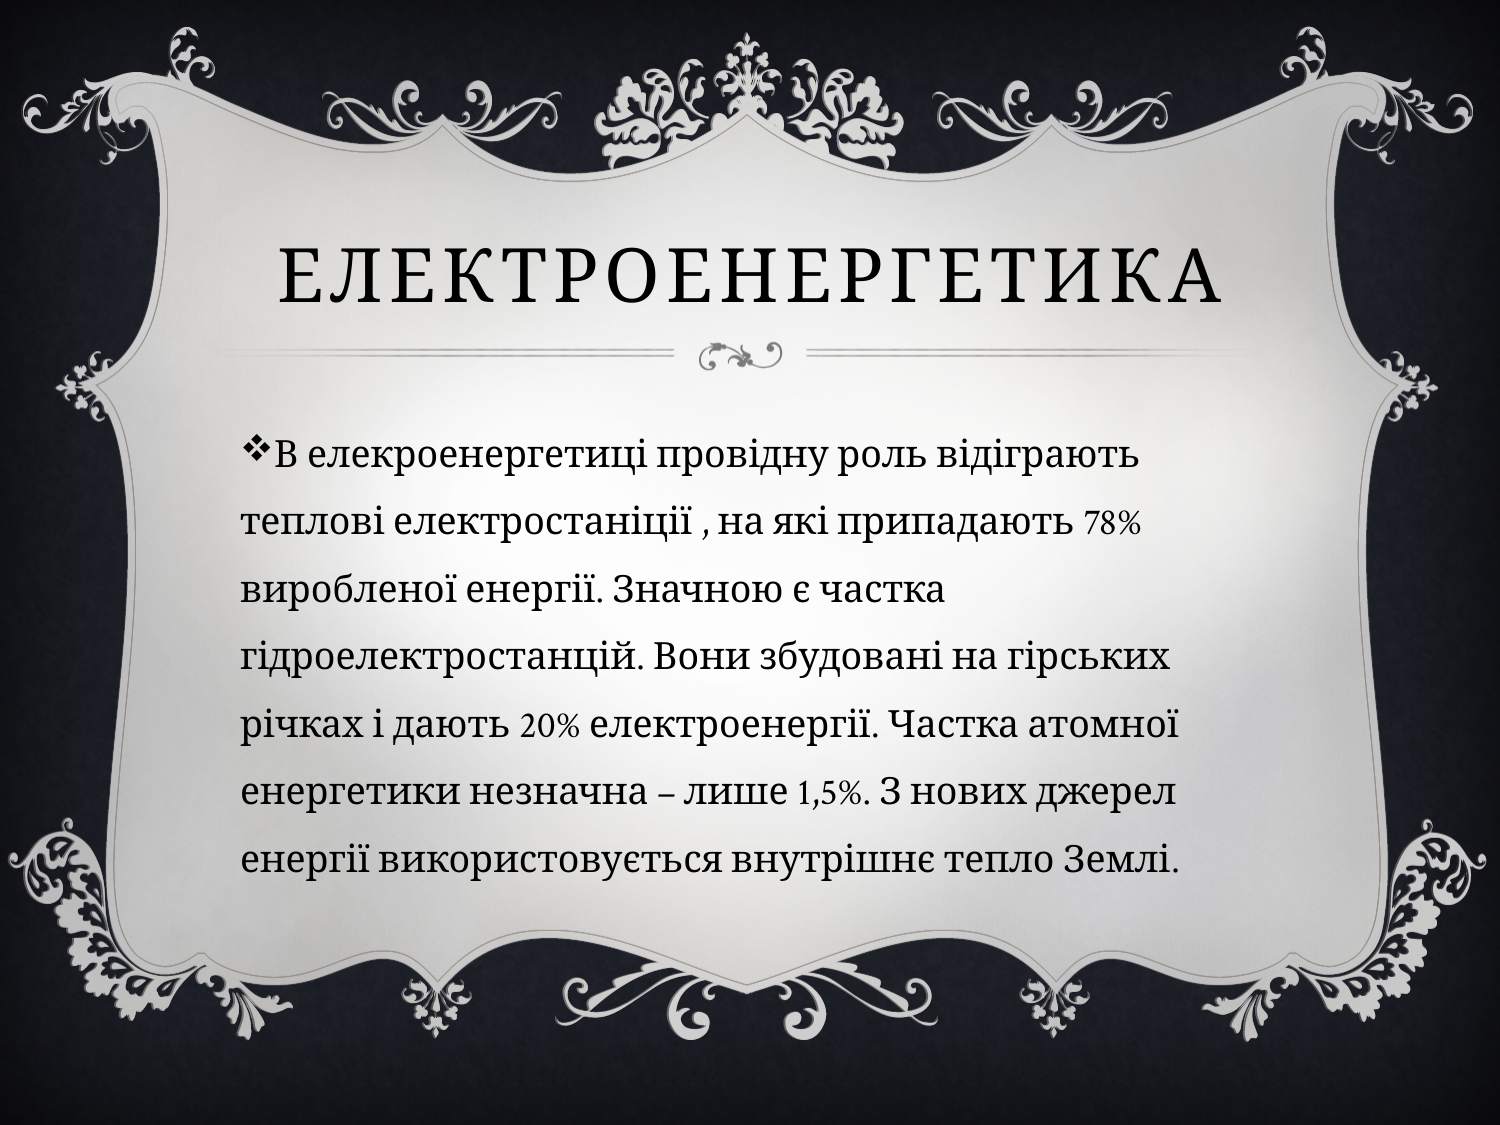

# електроенергетика
В елекроенергетиці провідну роль відіграють теплові електростаніції , на які припадають 78% виробленої енергії. Значною є частка гідроелектростанцій. Вони збудовані на гірських річках і дають 20% електроенергії. Частка атомної енергетики незначна – лише 1,5%. З нових джерел енергії використовується внутрішнє тепло Землі.